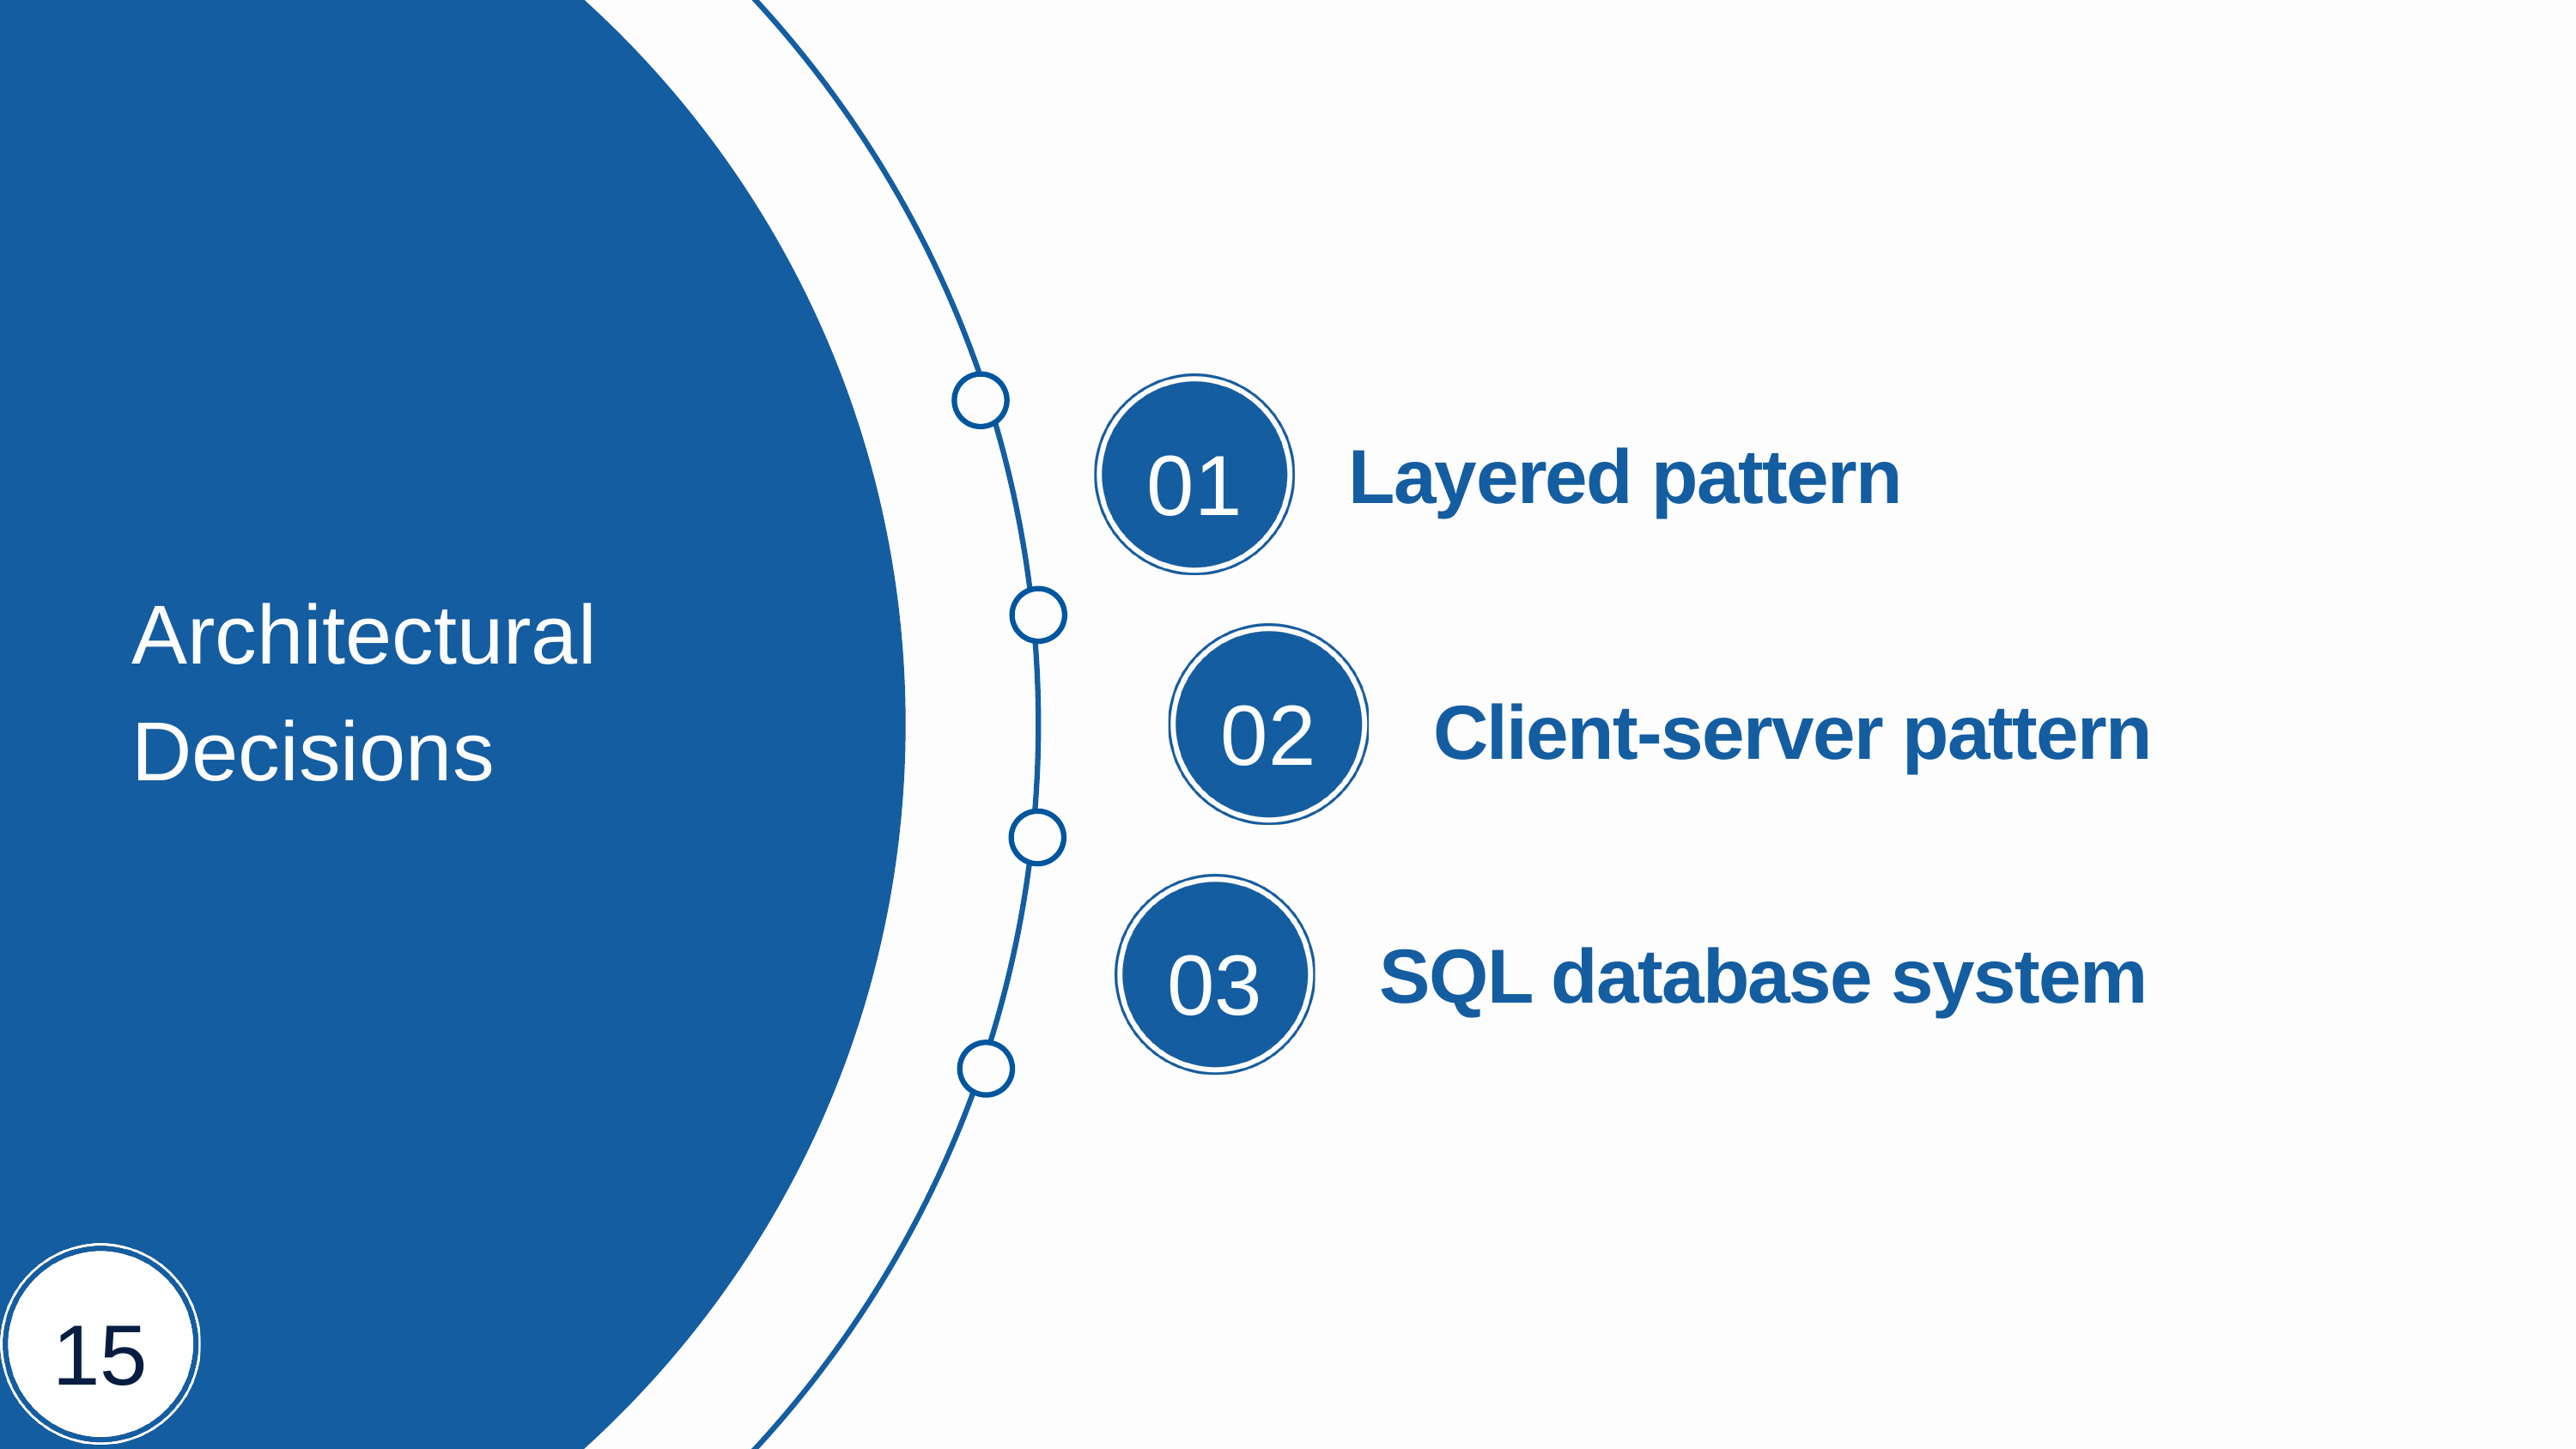

Layered pattern
01
Architectural Decisions

02
Client-server pattern

SQL database system
03

15